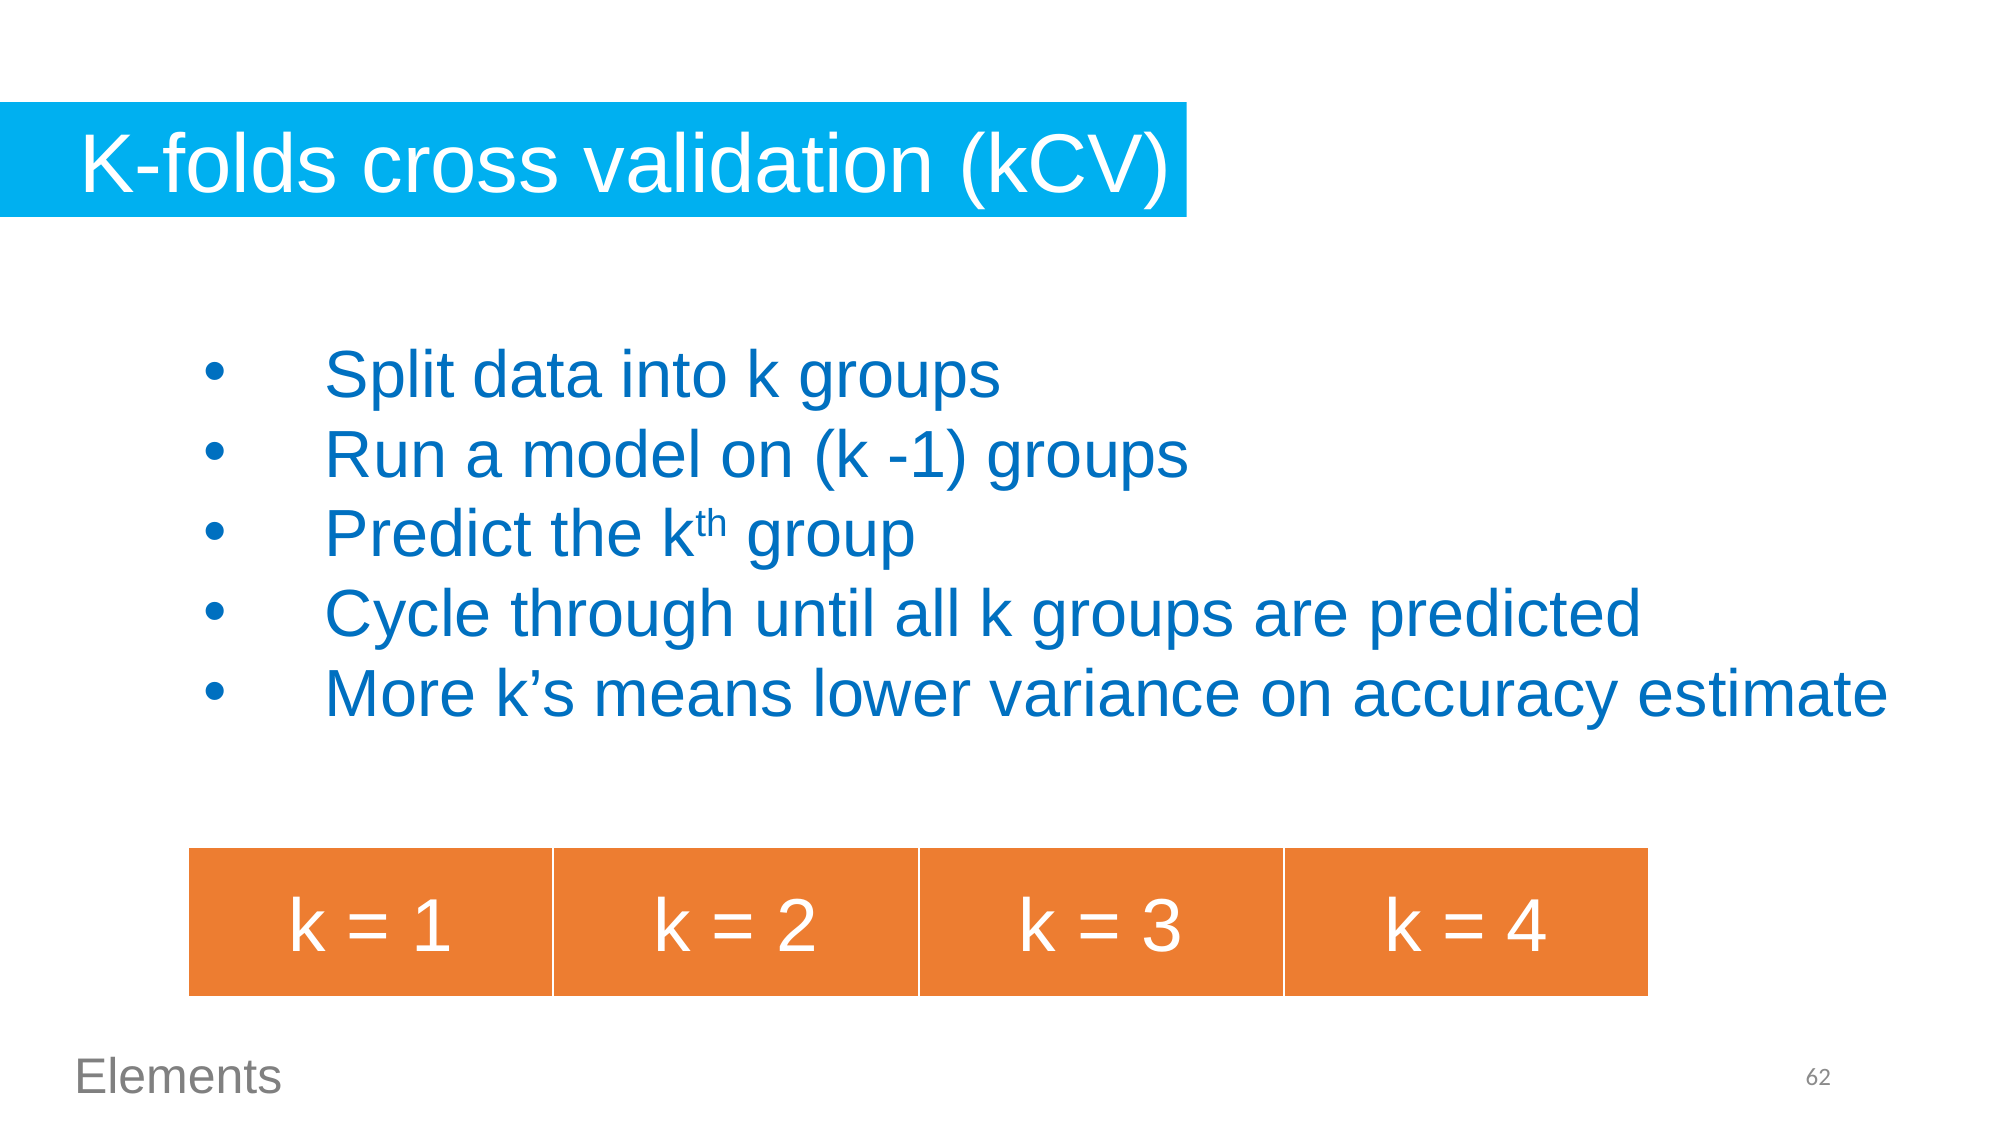

K-folds cross validation (kCV)
Split data into k groups
Run a model on (k -1) groups
Predict the kth group
Cycle through until all k groups are predicted
More k’s means lower variance on accuracy estimate
k = 1
k = 2
k = 3
k = 4
Elements
62